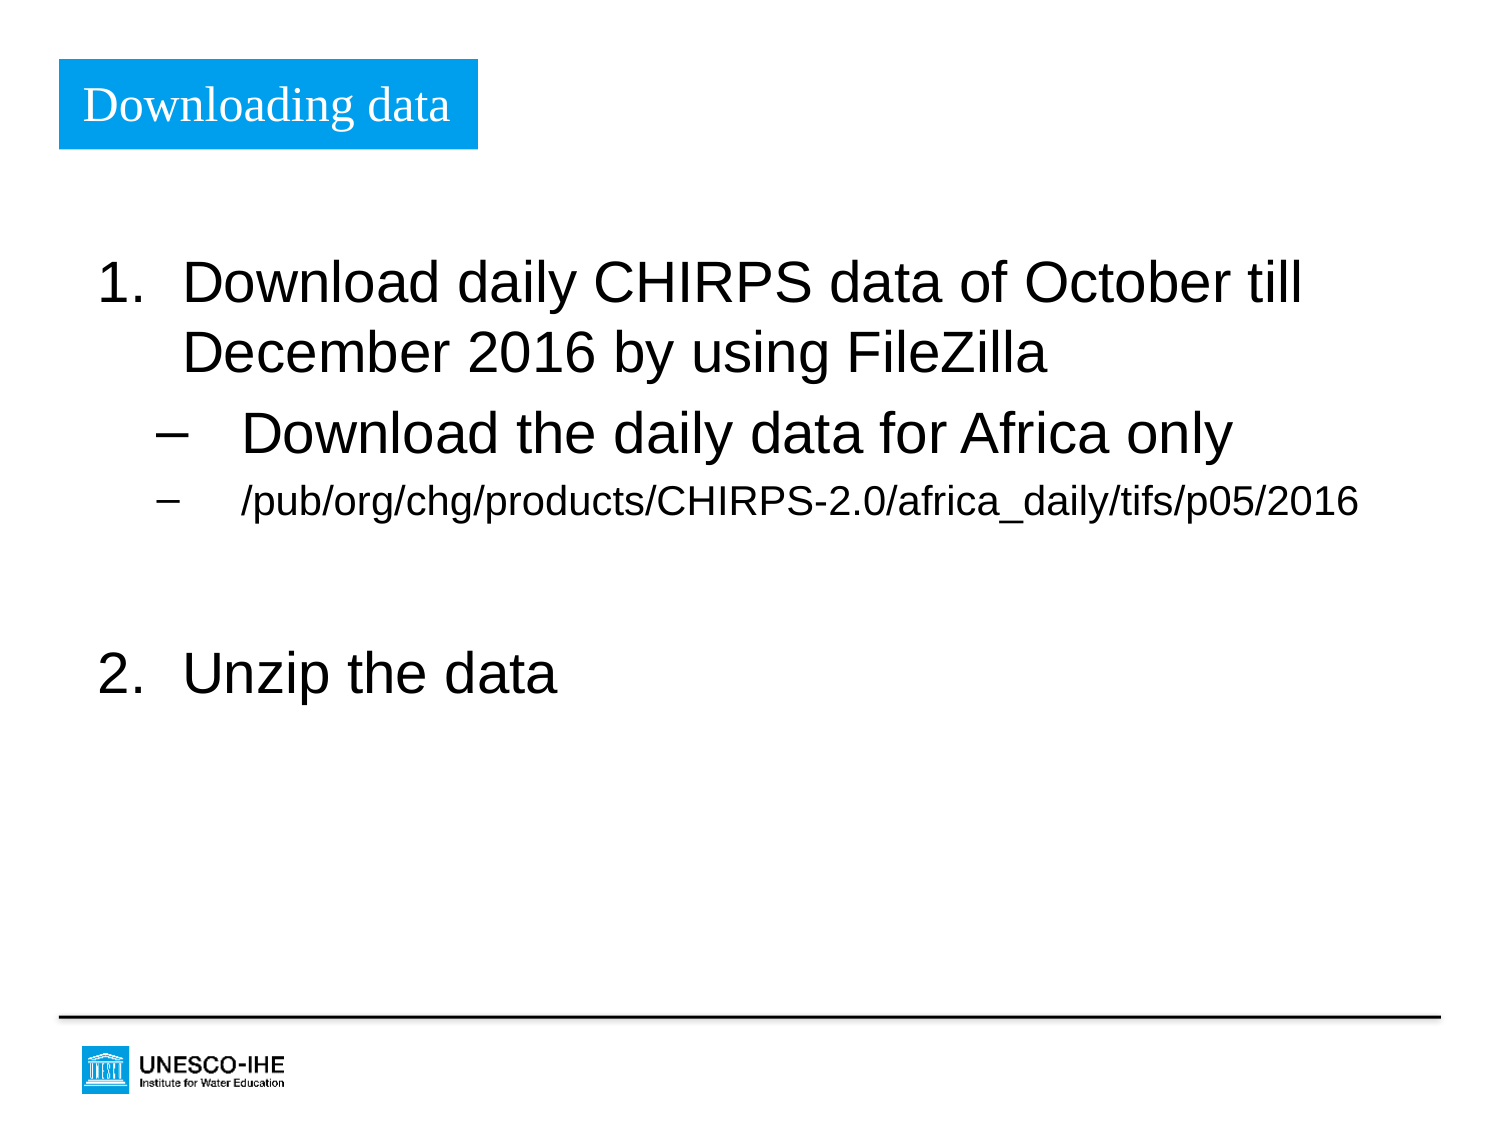

Downloading data
Download daily CHIRPS data of October till December 2016 by using FileZilla
Download the daily data for Africa only
/pub/org/chg/products/CHIRPS-2.0/africa_daily/tifs/p05/2016

Unzip the data